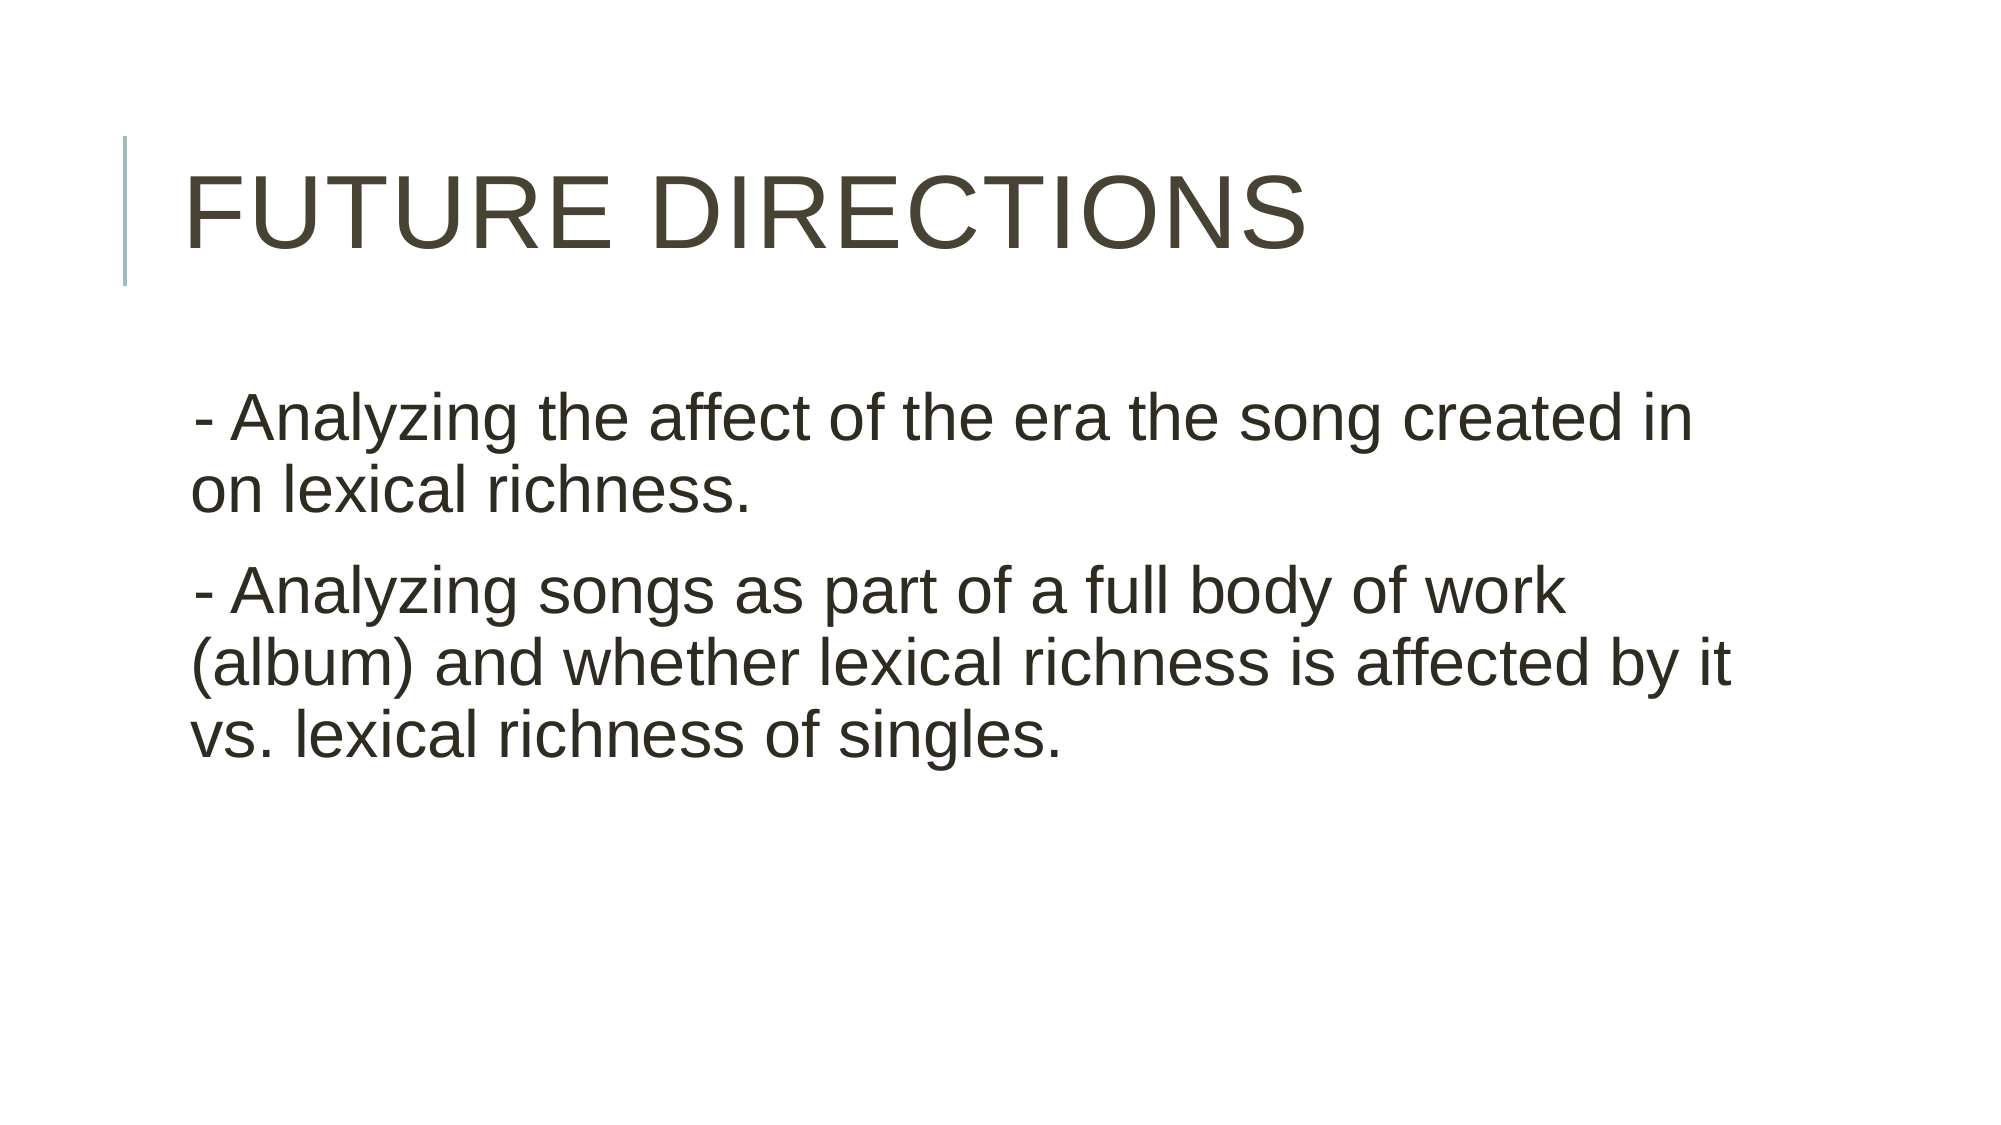

# Future directions
- Analyzing the affect of the era the song created in on lexical richness.
- Analyzing songs as part of a full body of work (album) and whether lexical richness is affected by it vs. lexical richness of singles.